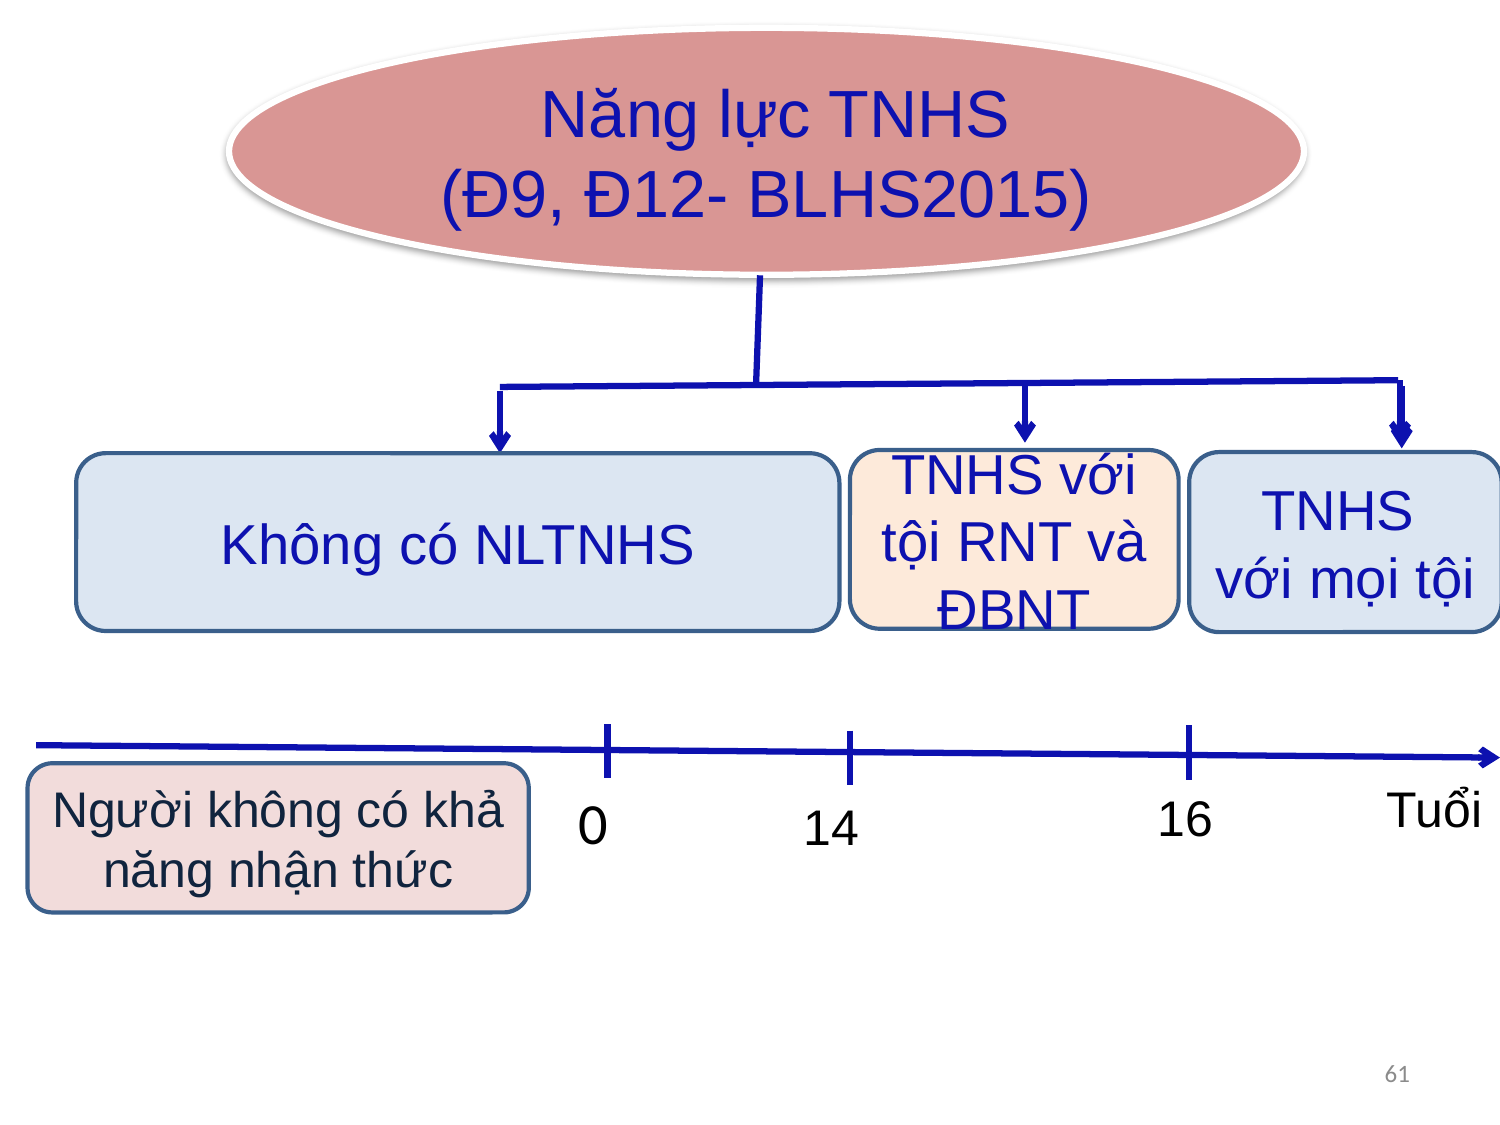

Năng lực TNHS
(Đ9, Đ12- BLHS2015)
TNHS với tội RNT và ĐBNT
TNHS
với mọi tội
Không có NLTNHS
Người không có khả năng nhận thức
Tuổi
0
16
14
61